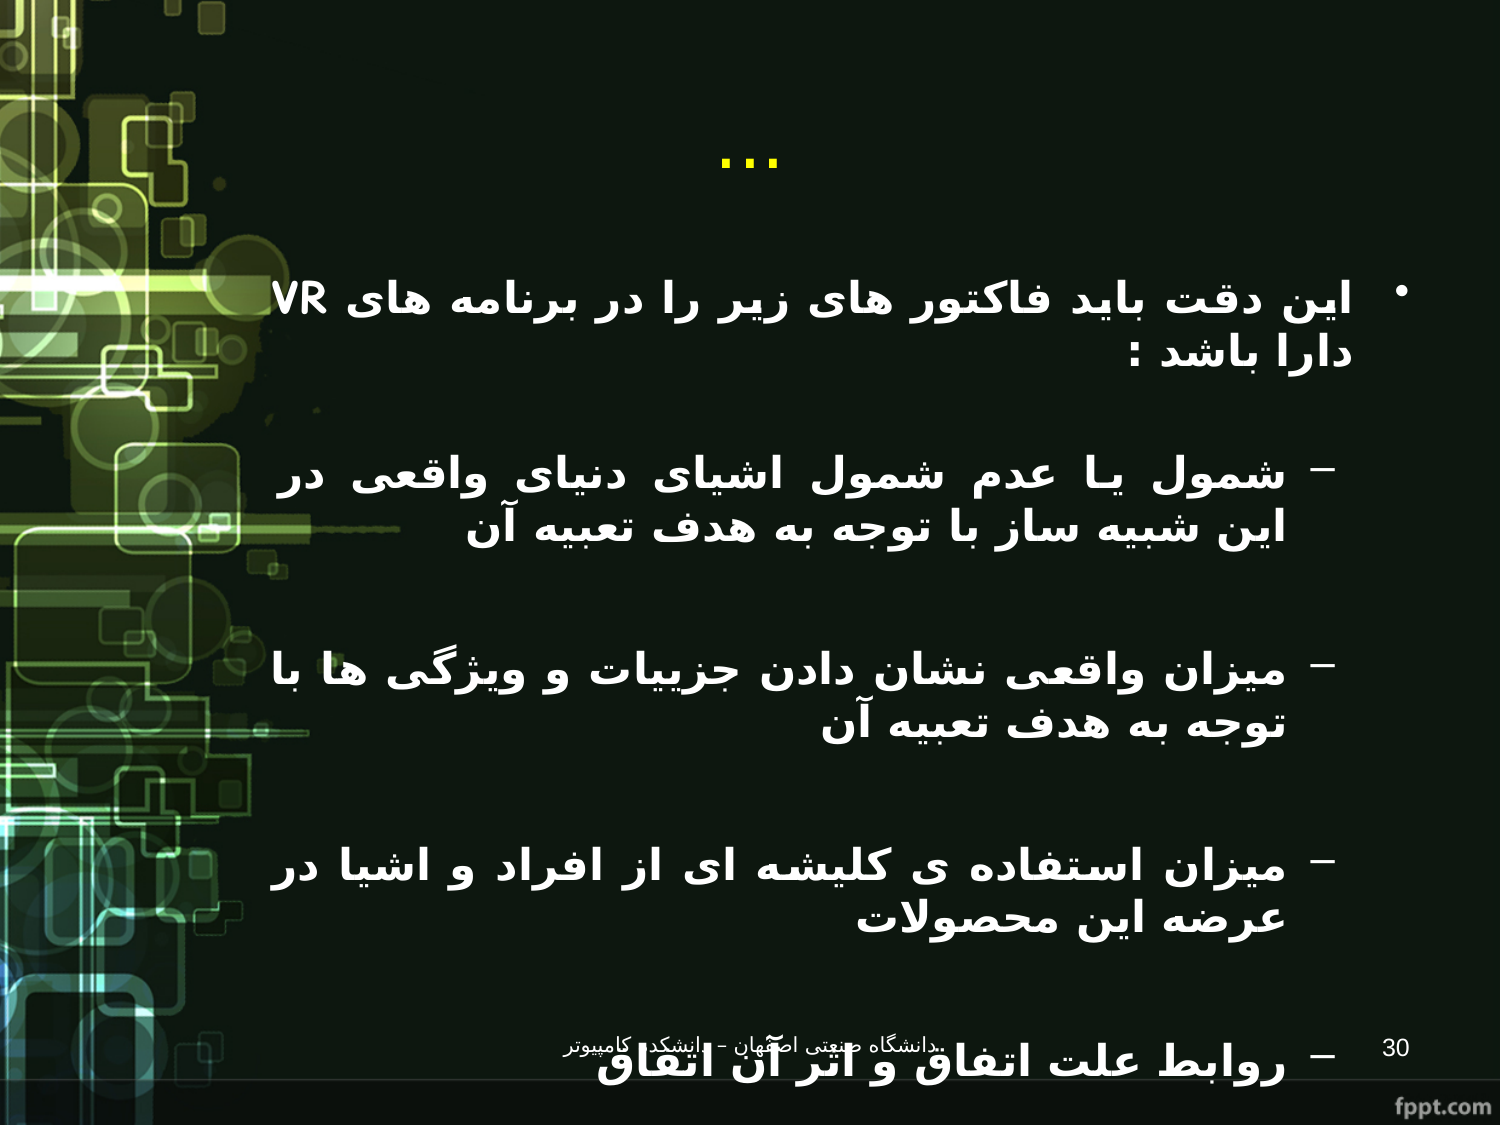

# ...
این دقت باید فاکتور های زیر را در برنامه های VR دارا باشد :

شمول یا عدم شمول اشیای دنیای واقعی در این شبیه ساز با توجه به هدف تعبیه آن

میزان واقعی نشان دادن جزییات و ویژگی ها با توجه به هدف تعبیه آن

میزان استفاده ی کلیشه ای از افراد و اشیا در عرضه این محصولات

روابط علت اتفاق و اثر آن اتفاق
دانشگاه صنعتی اصفهان – دانشکده کامپیوتر
30